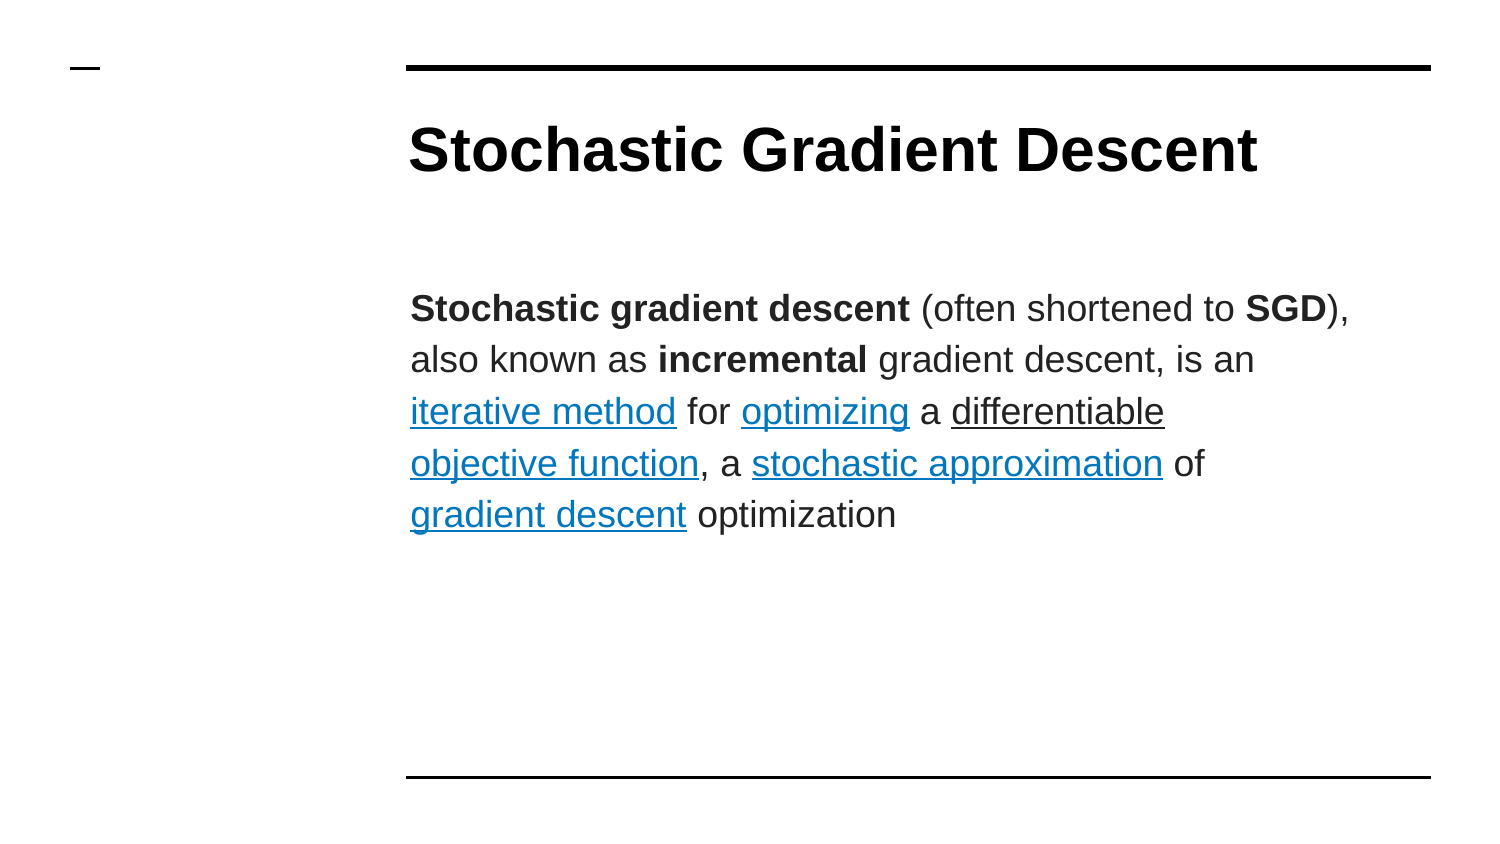

# Stochastic Gradient Descent
Stochastic gradient descent (often shortened to SGD), also known as incremental gradient descent, is an iterative method for optimizing a differentiable objective function, a stochastic approximation of gradient descent optimization